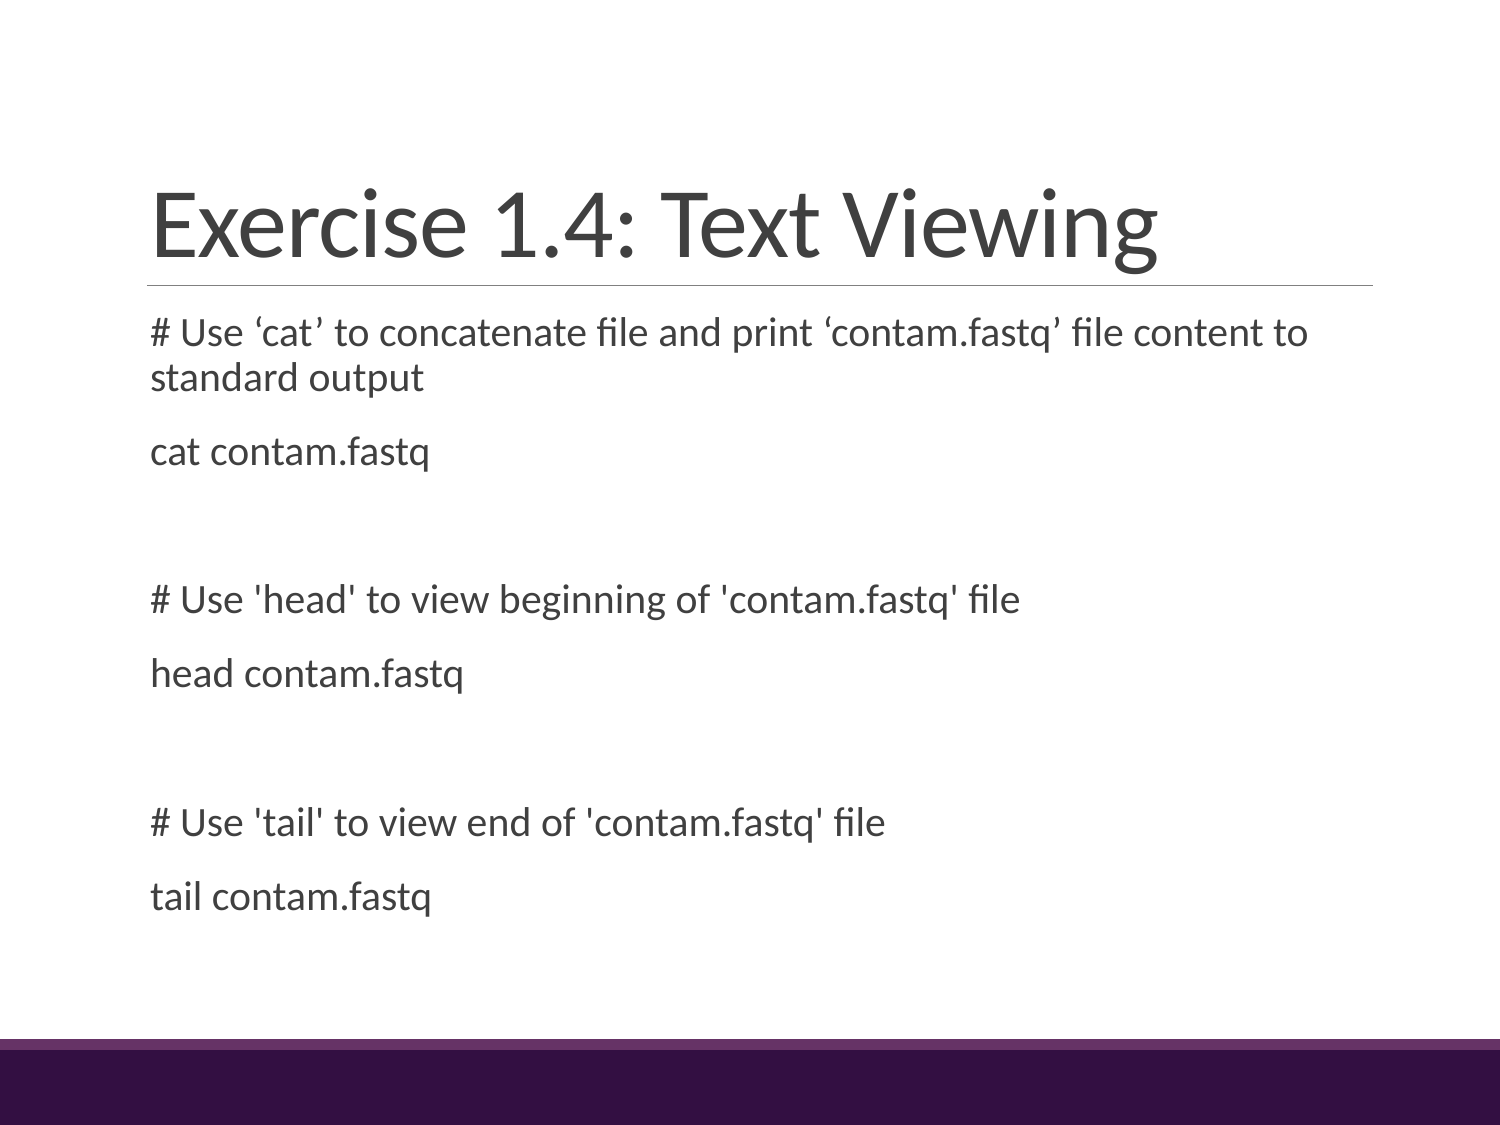

# Exercise 1.4: Text Viewing
# Use ‘cat’ to concatenate file and print ‘contam.fastq’ file content to standard output
cat contam.fastq

# Use 'head' to view beginning of 'contam.fastq' file
head contam.fastq

# Use 'tail' to view end of 'contam.fastq' file
tail contam.fastq